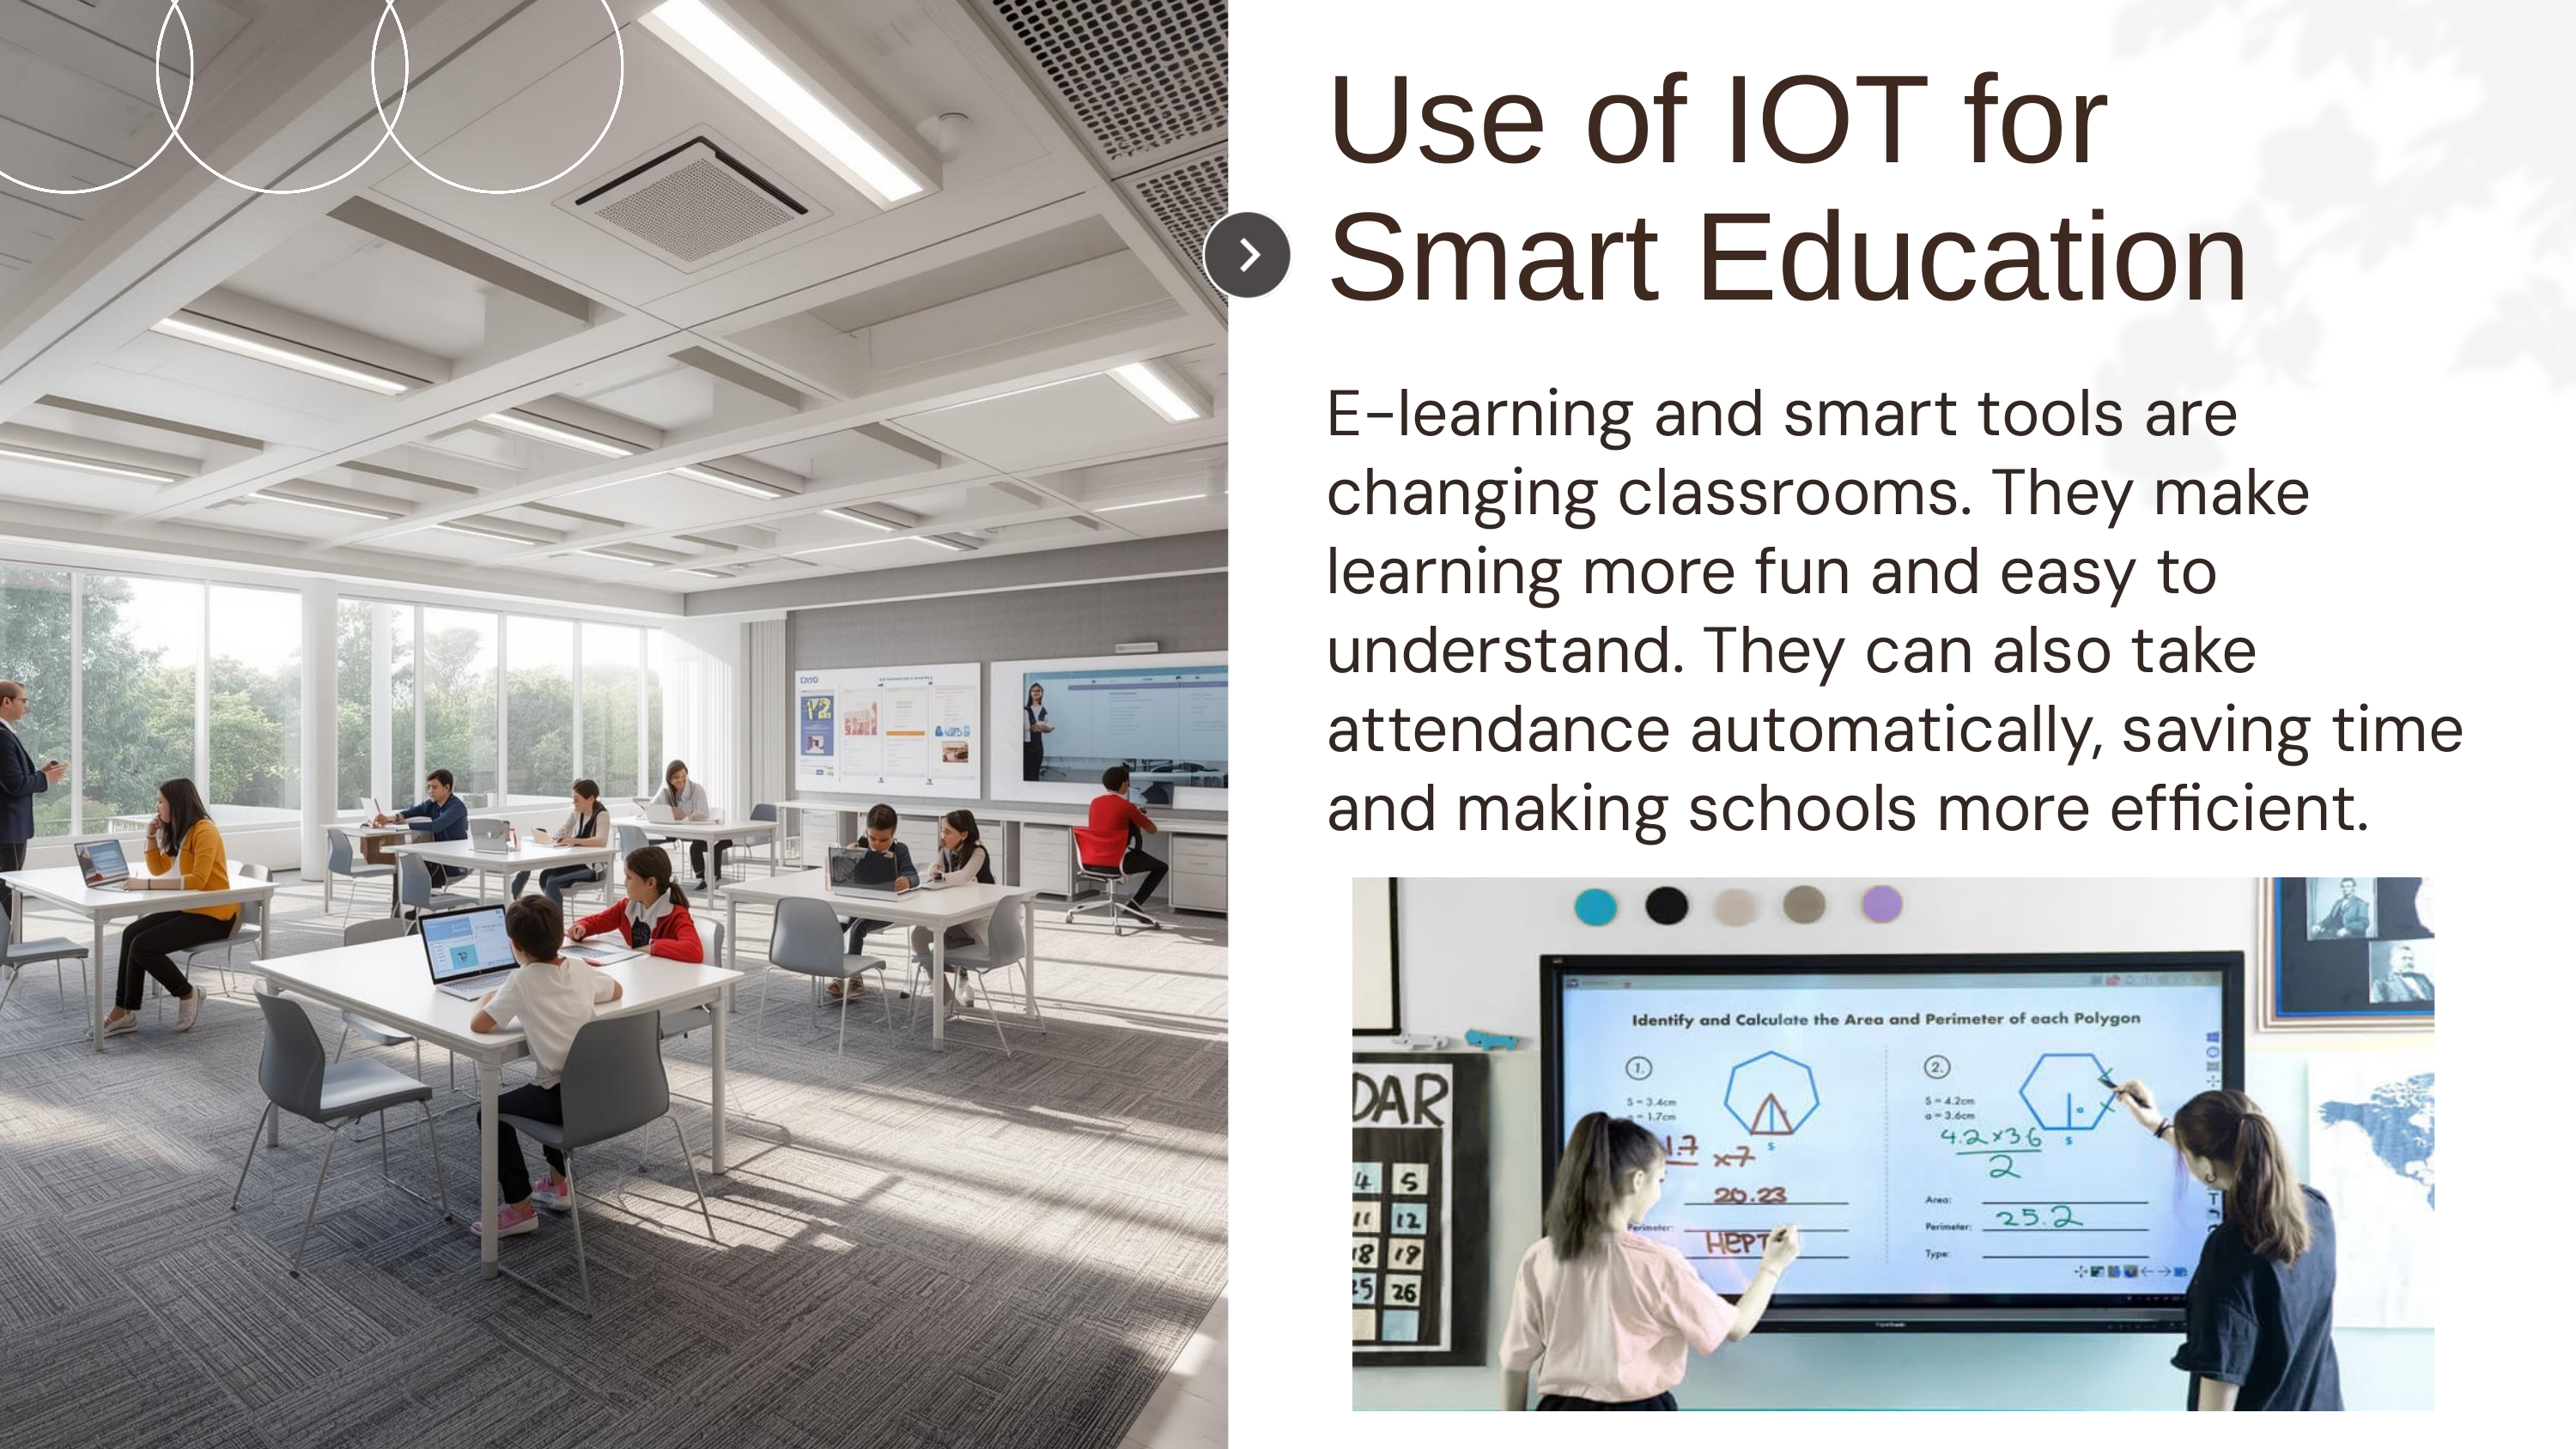

Use of IOT for Smart Education

E-learning and smart tools are changing classrooms. They make learning more fun and easy to understand. They can also take attendance automatically, saving time and making schools more efficient.